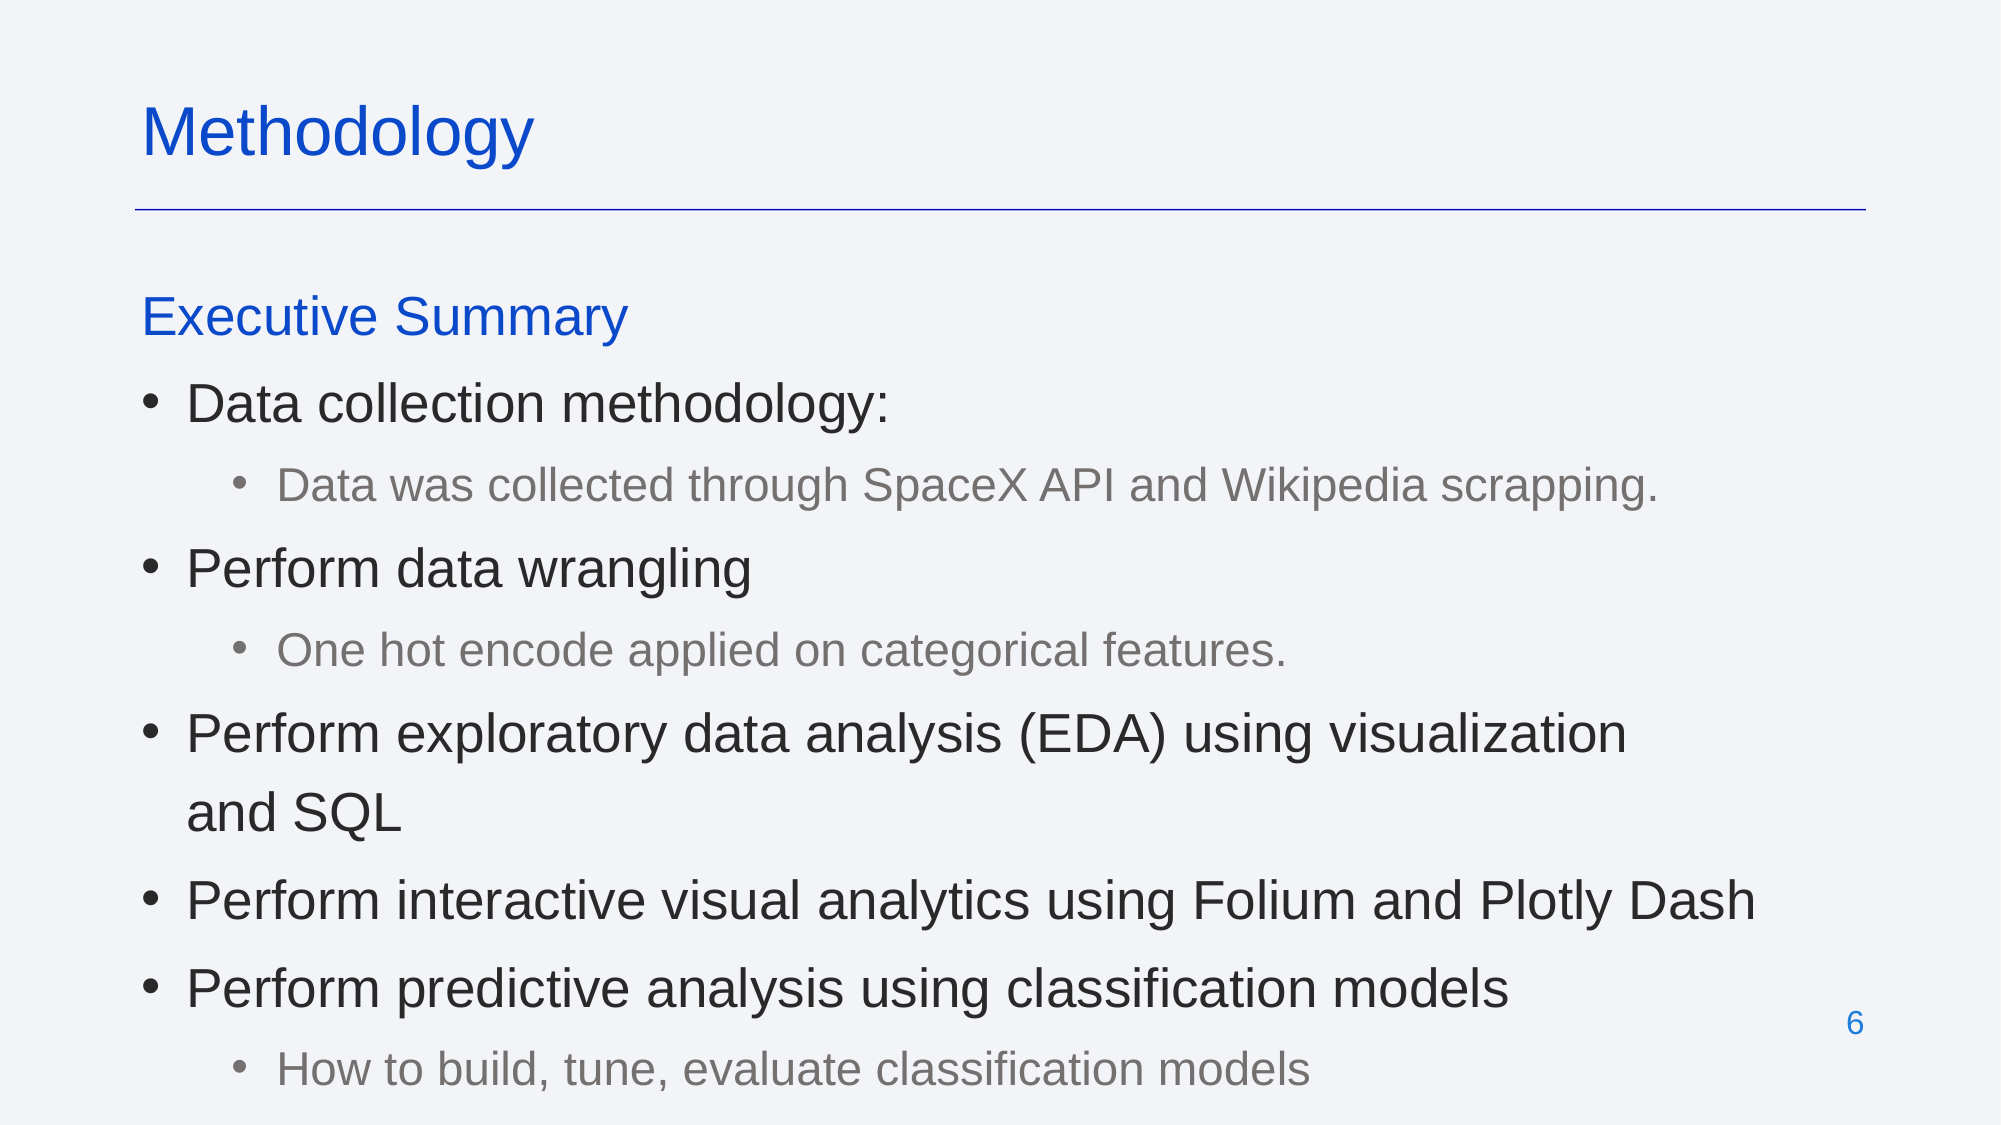

Methodology
Executive Summary
Data collection methodology:
Data was collected through SpaceX API and Wikipedia scrapping.
Perform data wrangling
One hot encode applied on categorical features.
Perform exploratory data analysis (EDA) using visualization and SQL
Perform interactive visual analytics using Folium and Plotly Dash
Perform predictive analysis using classification models
How to build, tune, evaluate classification models

6